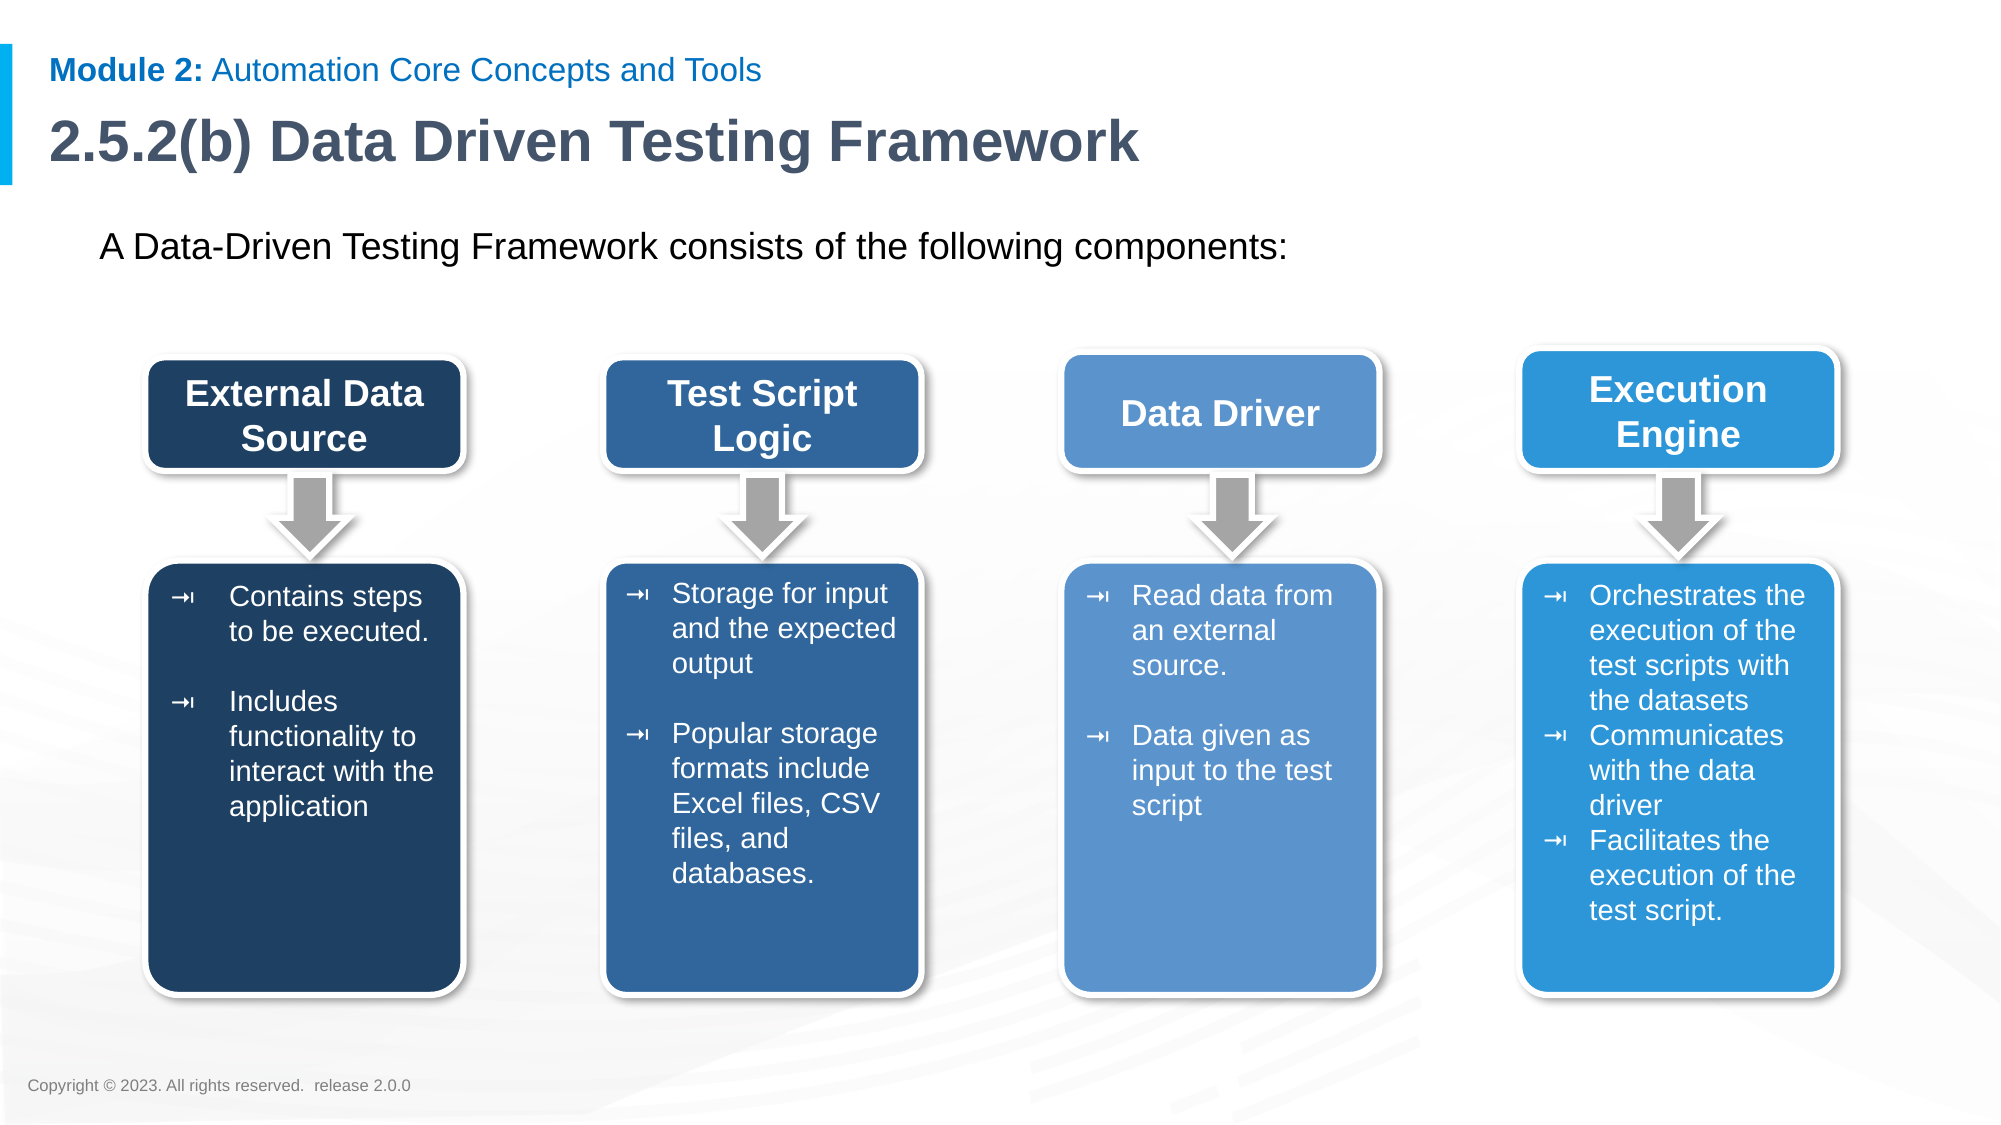

# 2.5.2(b) Data Driven Testing Framework
A Data-Driven Testing Framework consists of the following components:

Execution Engine
Data Driver
External Data Source
Test Script Logic

Contains steps to be executed.

Includes functionality to interact with the application
Storage for input and the expected output

Popular storage formats include Excel files, CSV files, and databases.

Read data from an external source.

Data given as input to the test script
Orchestrates the execution of the test scripts with the datasets
Communicates with the data driver
Facilitates the execution of the test script.